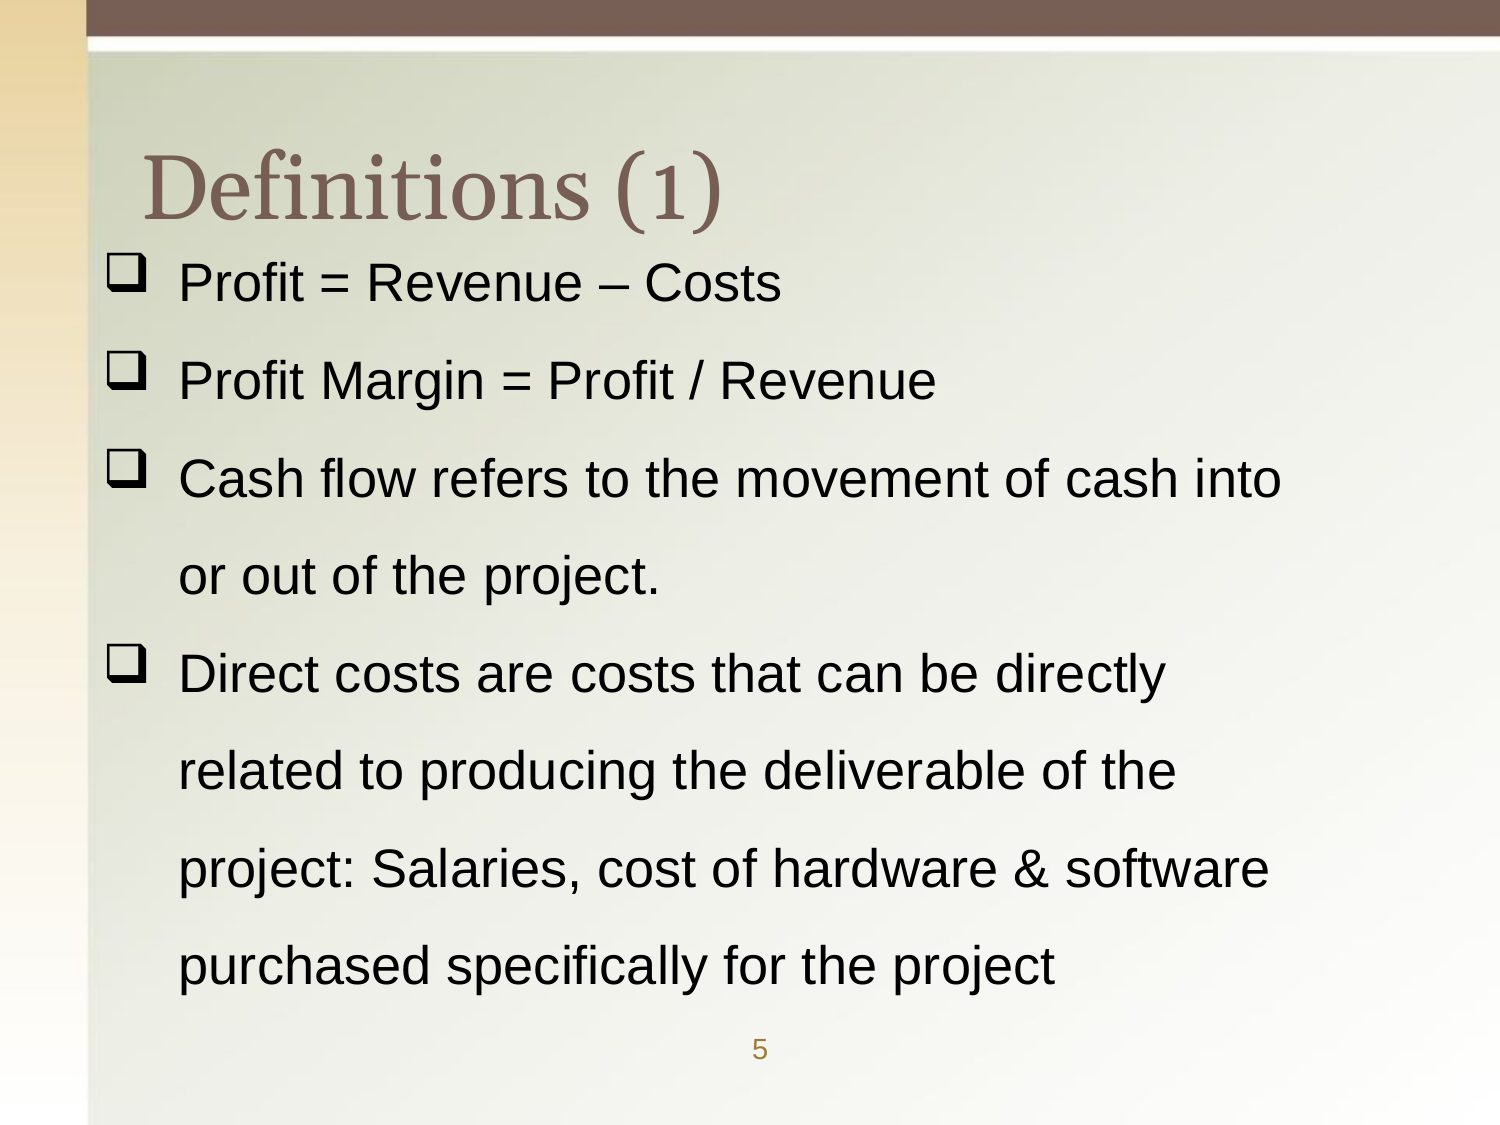

# Definitions (1)
Profit = Revenue – Costs
Profit Margin = Profit / Revenue
Cash flow refers to the movement of cash into or out of the project.
Direct costs are costs that can be directly related to producing the deliverable of the project: Salaries, cost of hardware & software purchased specifically for the project
5